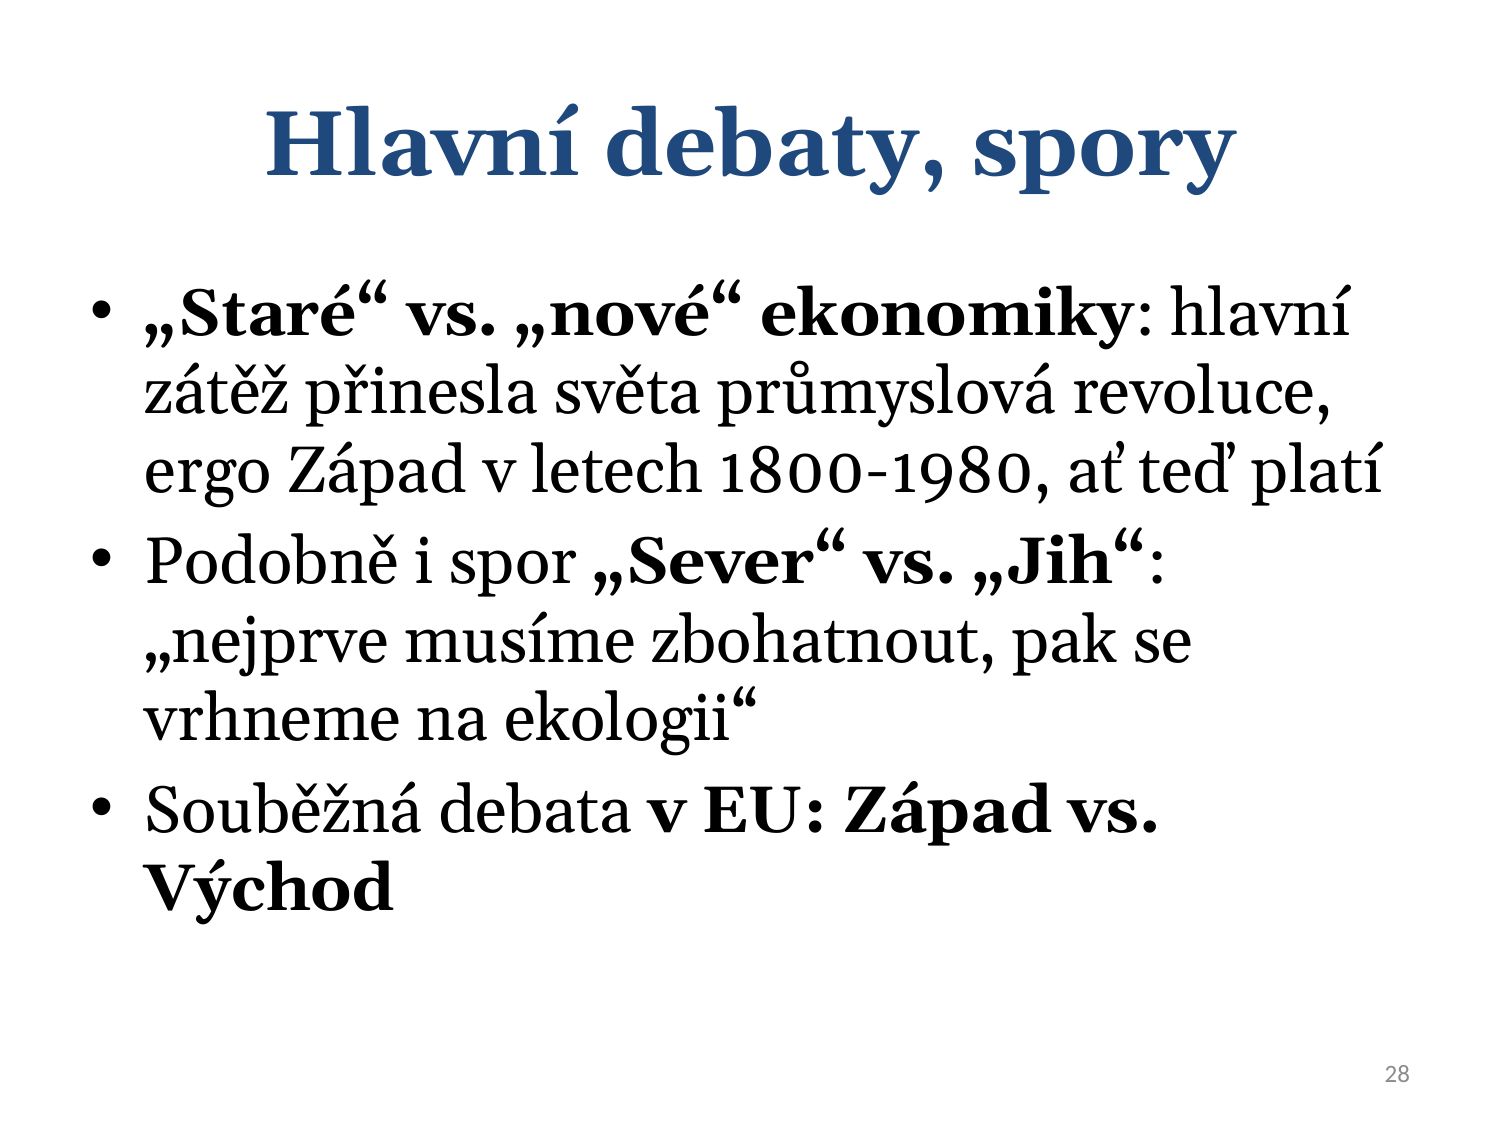

# Hlavní debaty, spory
„Staré“ vs. „nové“ ekonomiky: hlavní zátěž přinesla světa průmyslová revoluce, ergo Západ v letech 1800-1980, ať teď platí
Podobně i spor „Sever“ vs. „Jih“: „nejprve musíme zbohatnout, pak se vrhneme na ekologii“
Souběžná debata v EU: Západ vs. Východ

28